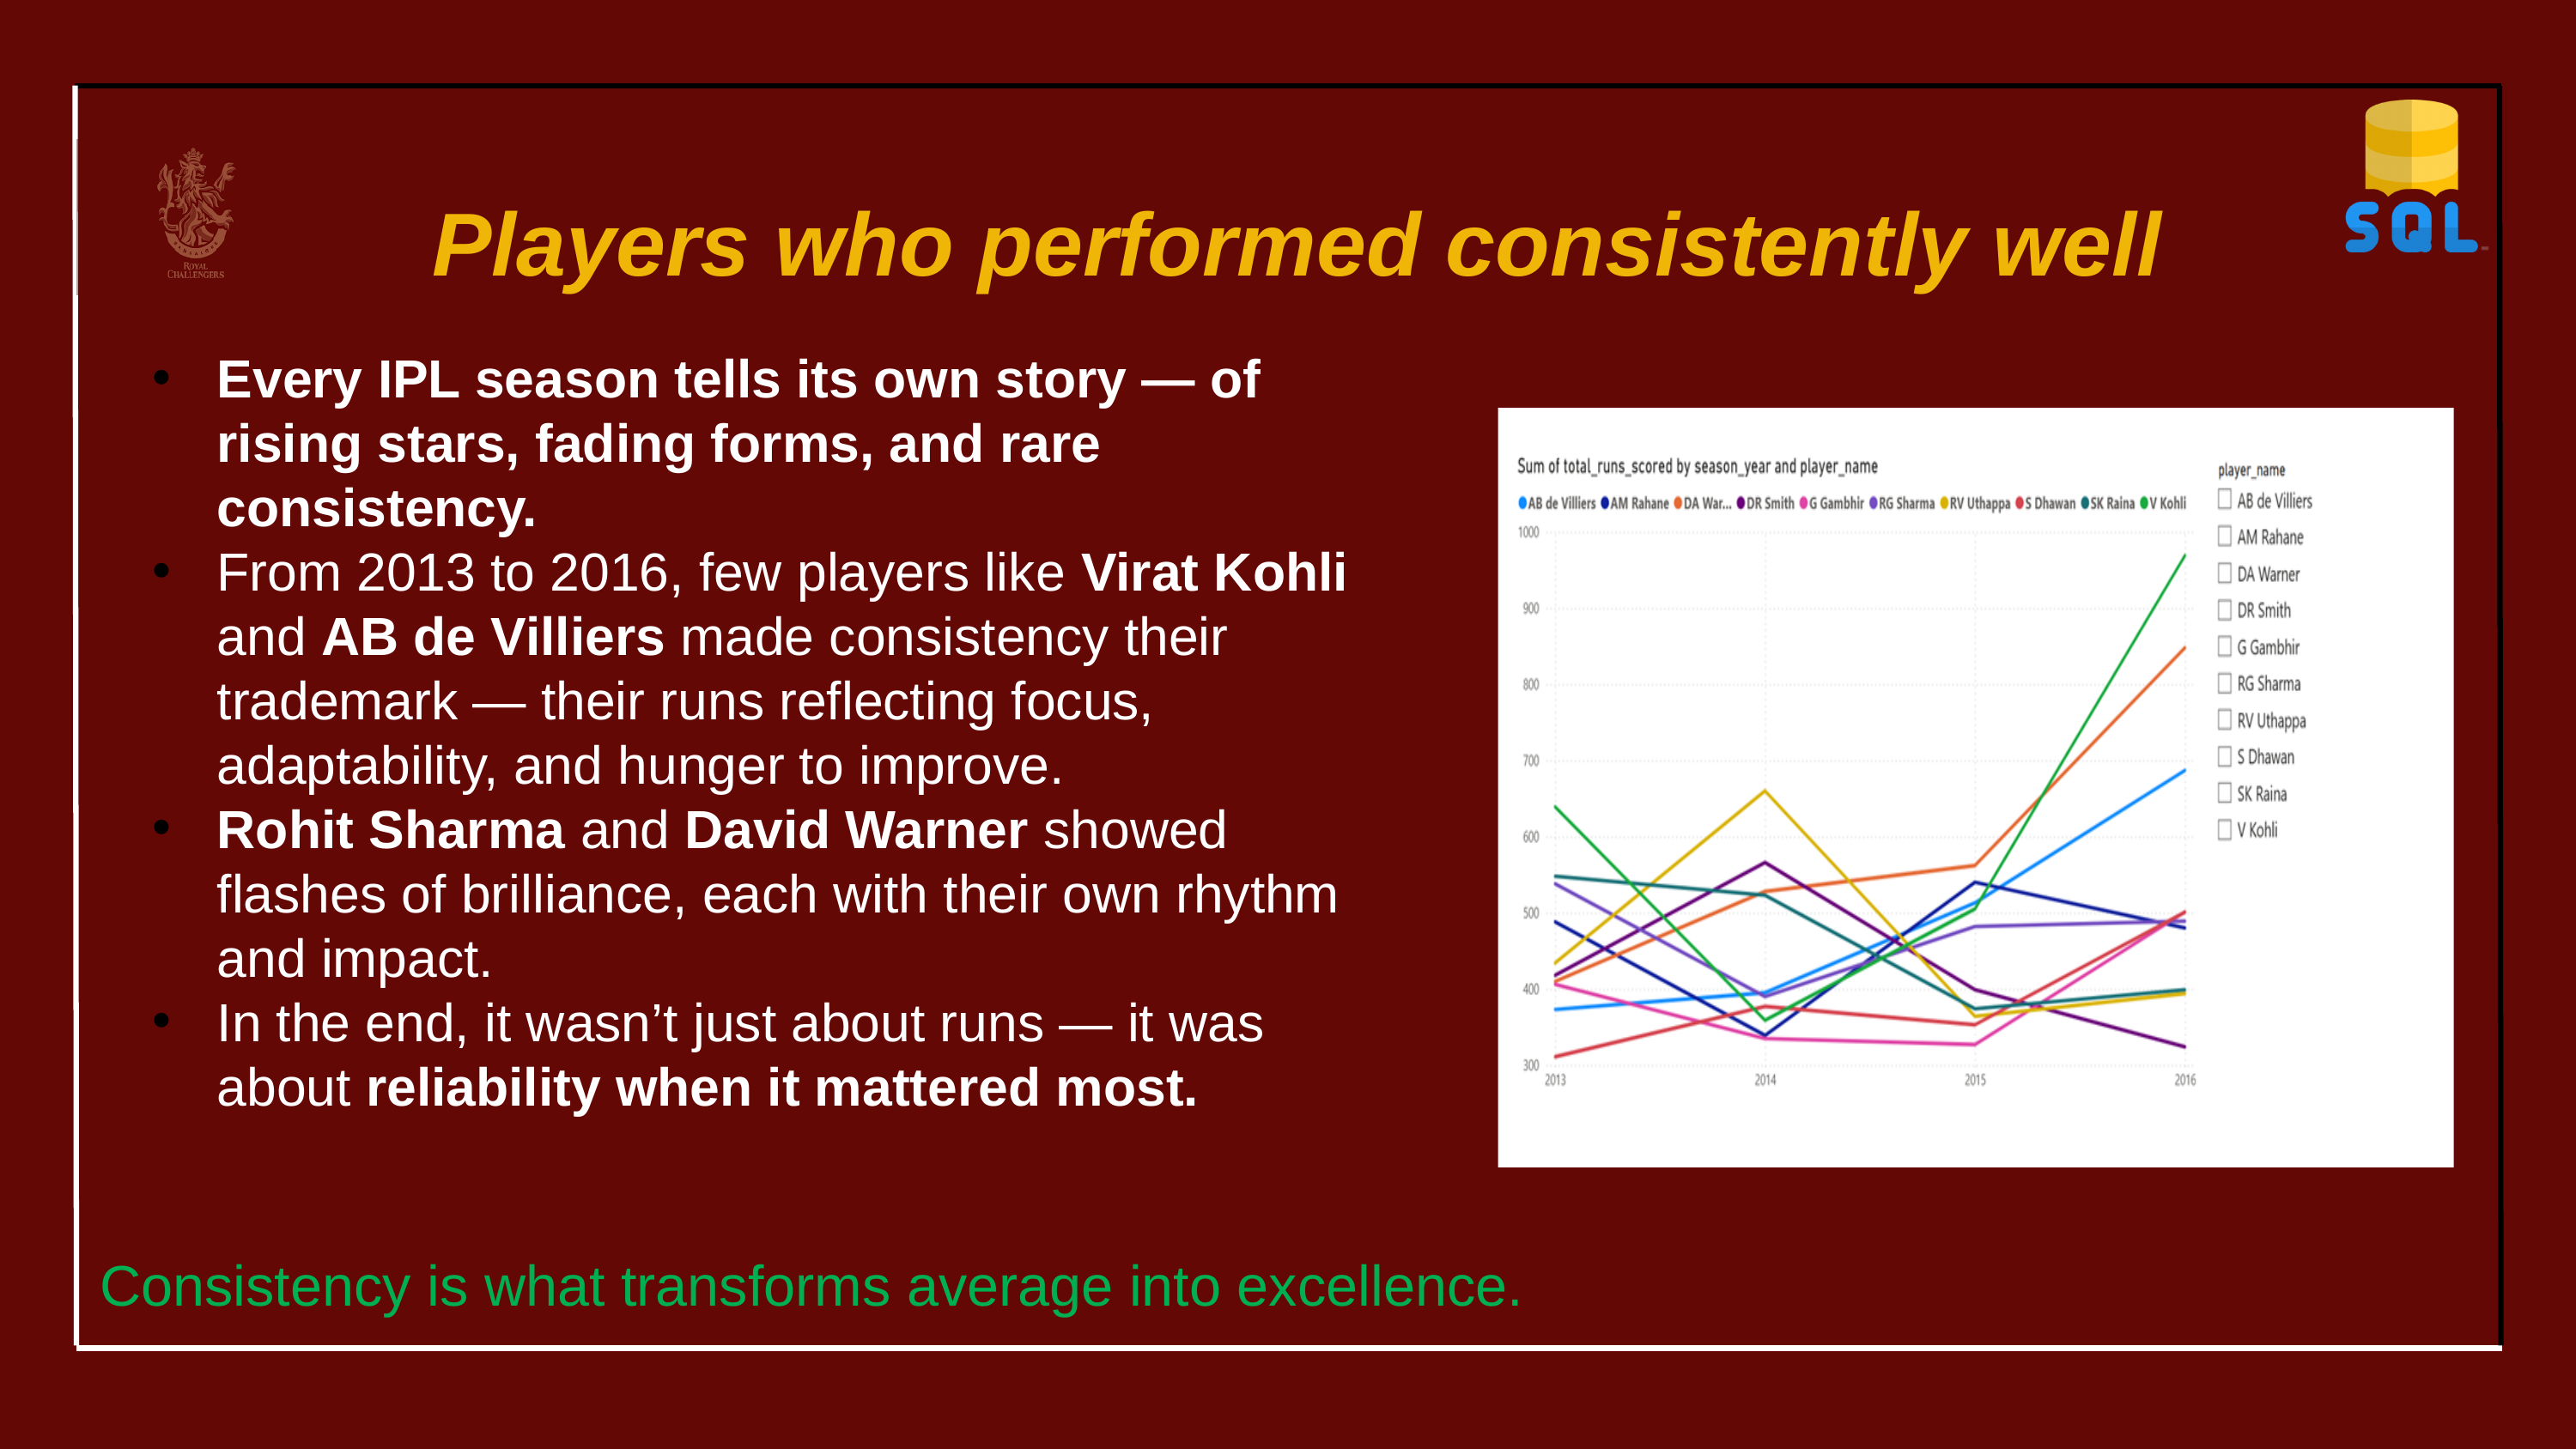

Players who performed consistently well
Every IPL season tells its own story — of rising stars, fading forms, and rare consistency.
From 2013 to 2016, few players like Virat Kohli and AB de Villiers made consistency their trademark — their runs reflecting focus, adaptability, and hunger to improve.
Rohit Sharma and David Warner showed flashes of brilliance, each with their own rhythm and impact.
In the end, it wasn’t just about runs — it was about reliability when it mattered most.

Consistency is what transforms average into excellence.